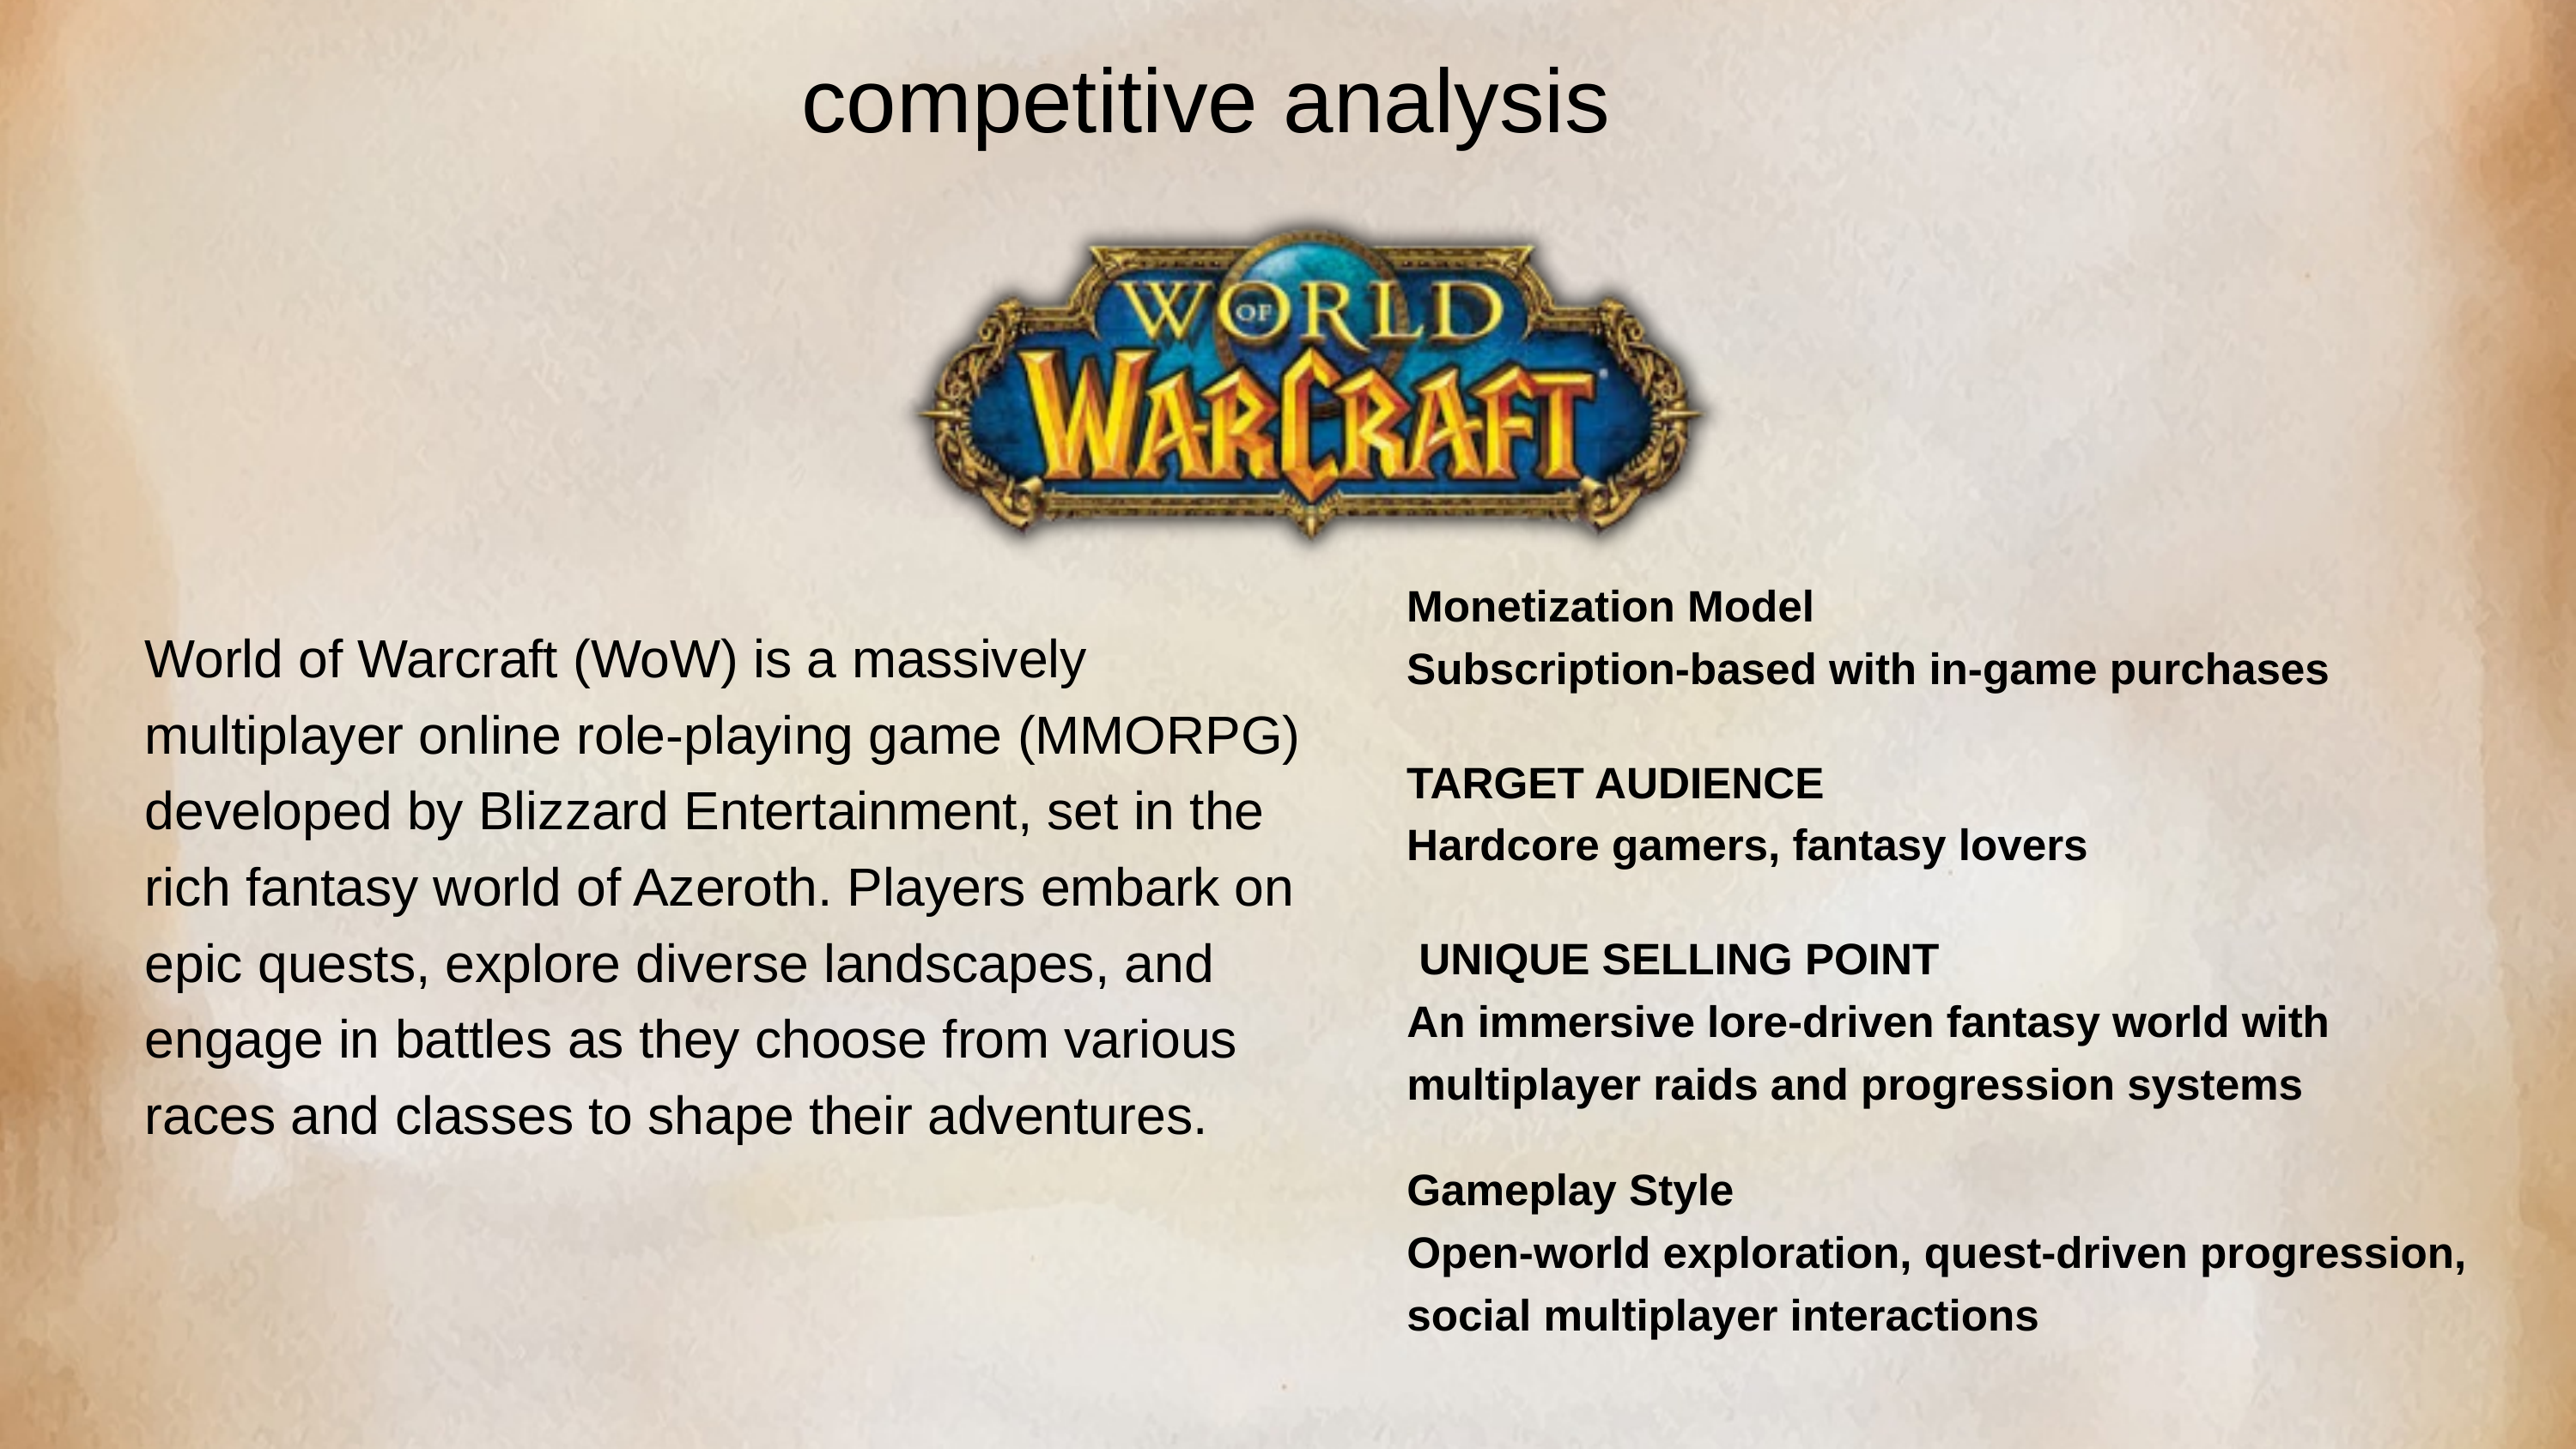

competitive analysis

Monetization Model
Subscription-based with in-game purchases
TARGET AUDIENCE
Hardcore gamers, fantasy lovers
 UNIQUE SELLING POINT
An immersive lore-driven fantasy world with multiplayer raids and progression systems
Gameplay Style
Open-world exploration, quest-driven progression, social multiplayer interactions
World of Warcraft (WoW) is a massively multiplayer online role-playing game (MMORPG) developed by Blizzard Entertainment, set in the rich fantasy world of Azeroth. Players embark on epic quests, explore diverse landscapes, and engage in battles as they choose from various races and classes to shape their adventures.